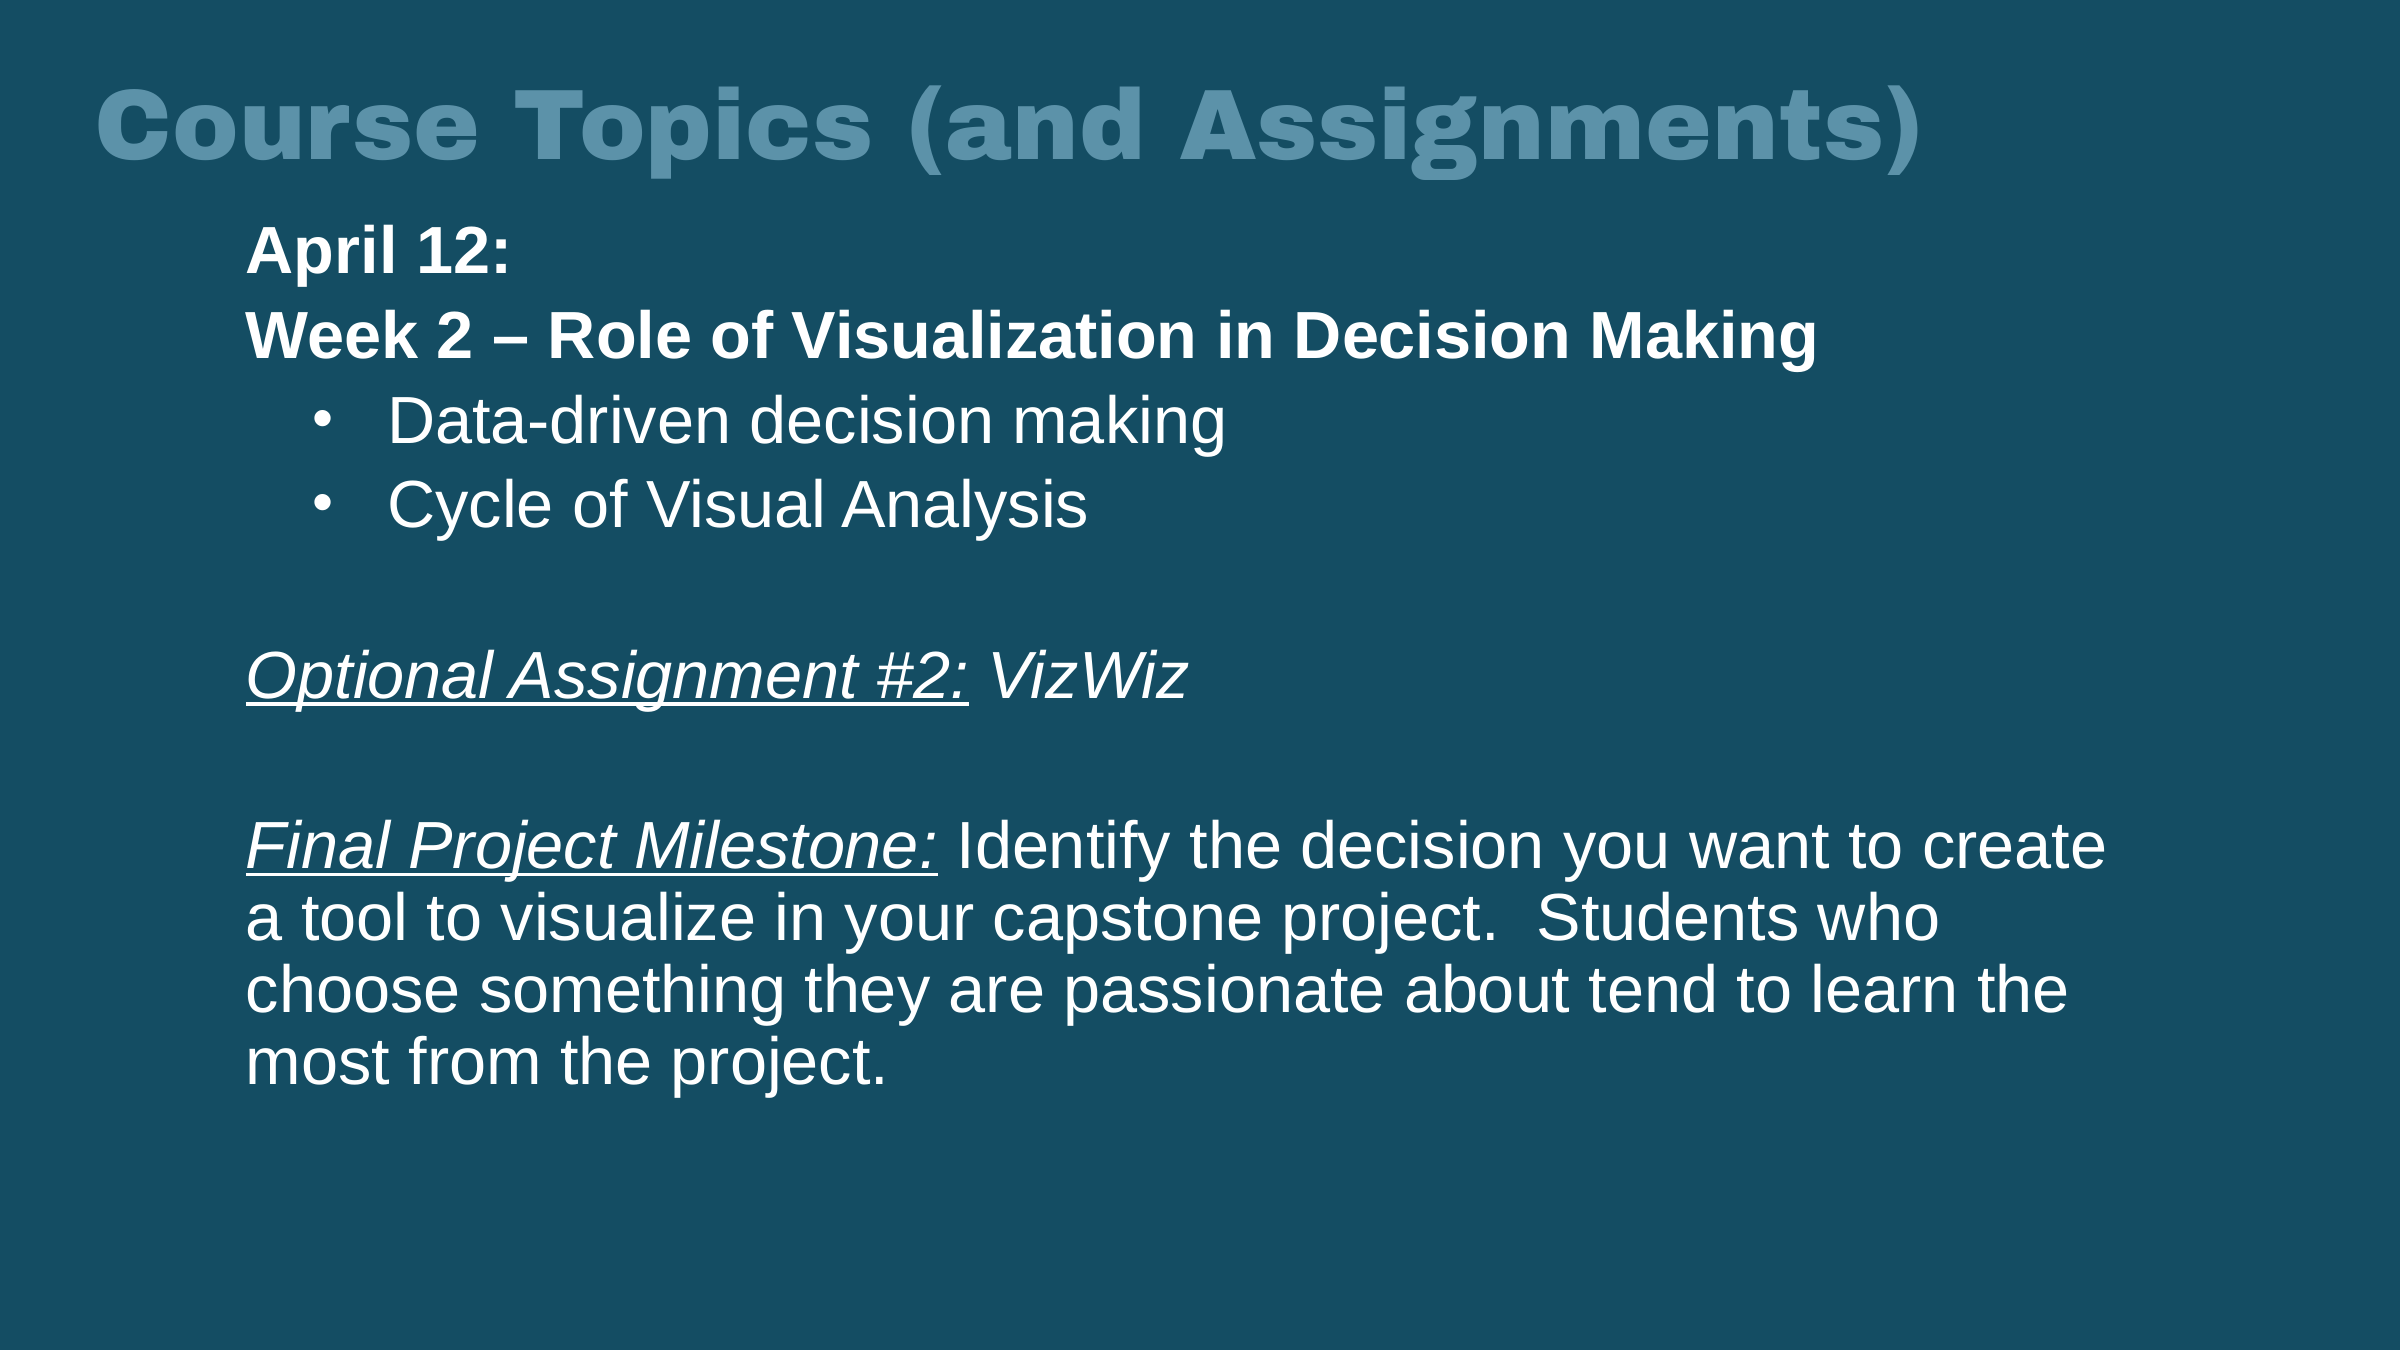

Course Topics (and Assignments)
April 12:
Week 2 – Role of Visualization in Decision Making
Data-driven decision making
Cycle of Visual Analysis

Optional Assignment #2: VizWiz

Final Project Milestone: Identify the decision you want to create a tool to visualize in your capstone project.  Students who choose something they are passionate about tend to learn the most from the project.